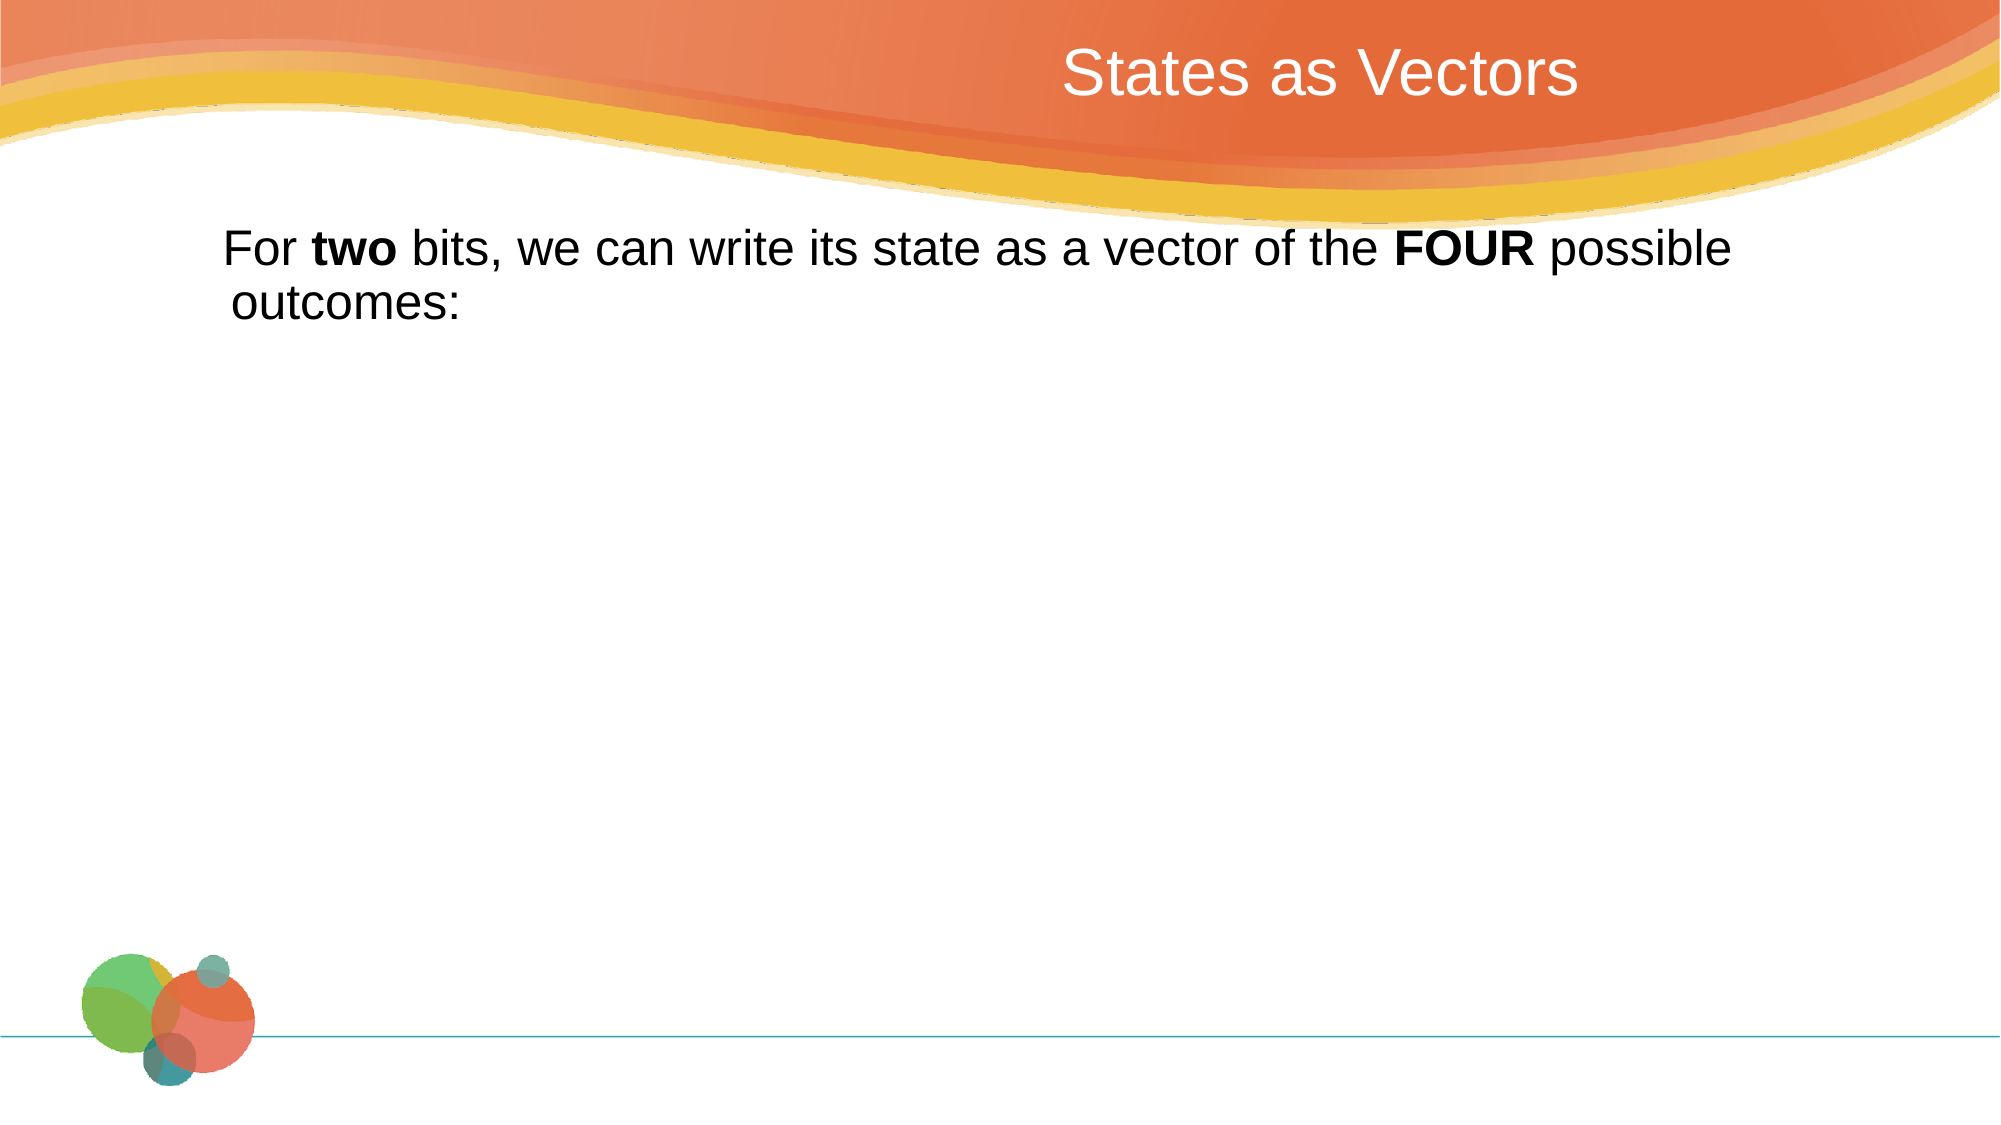

# States as Vectors
For two bits, we can write its state as a vector of the FOUR possible outcomes: